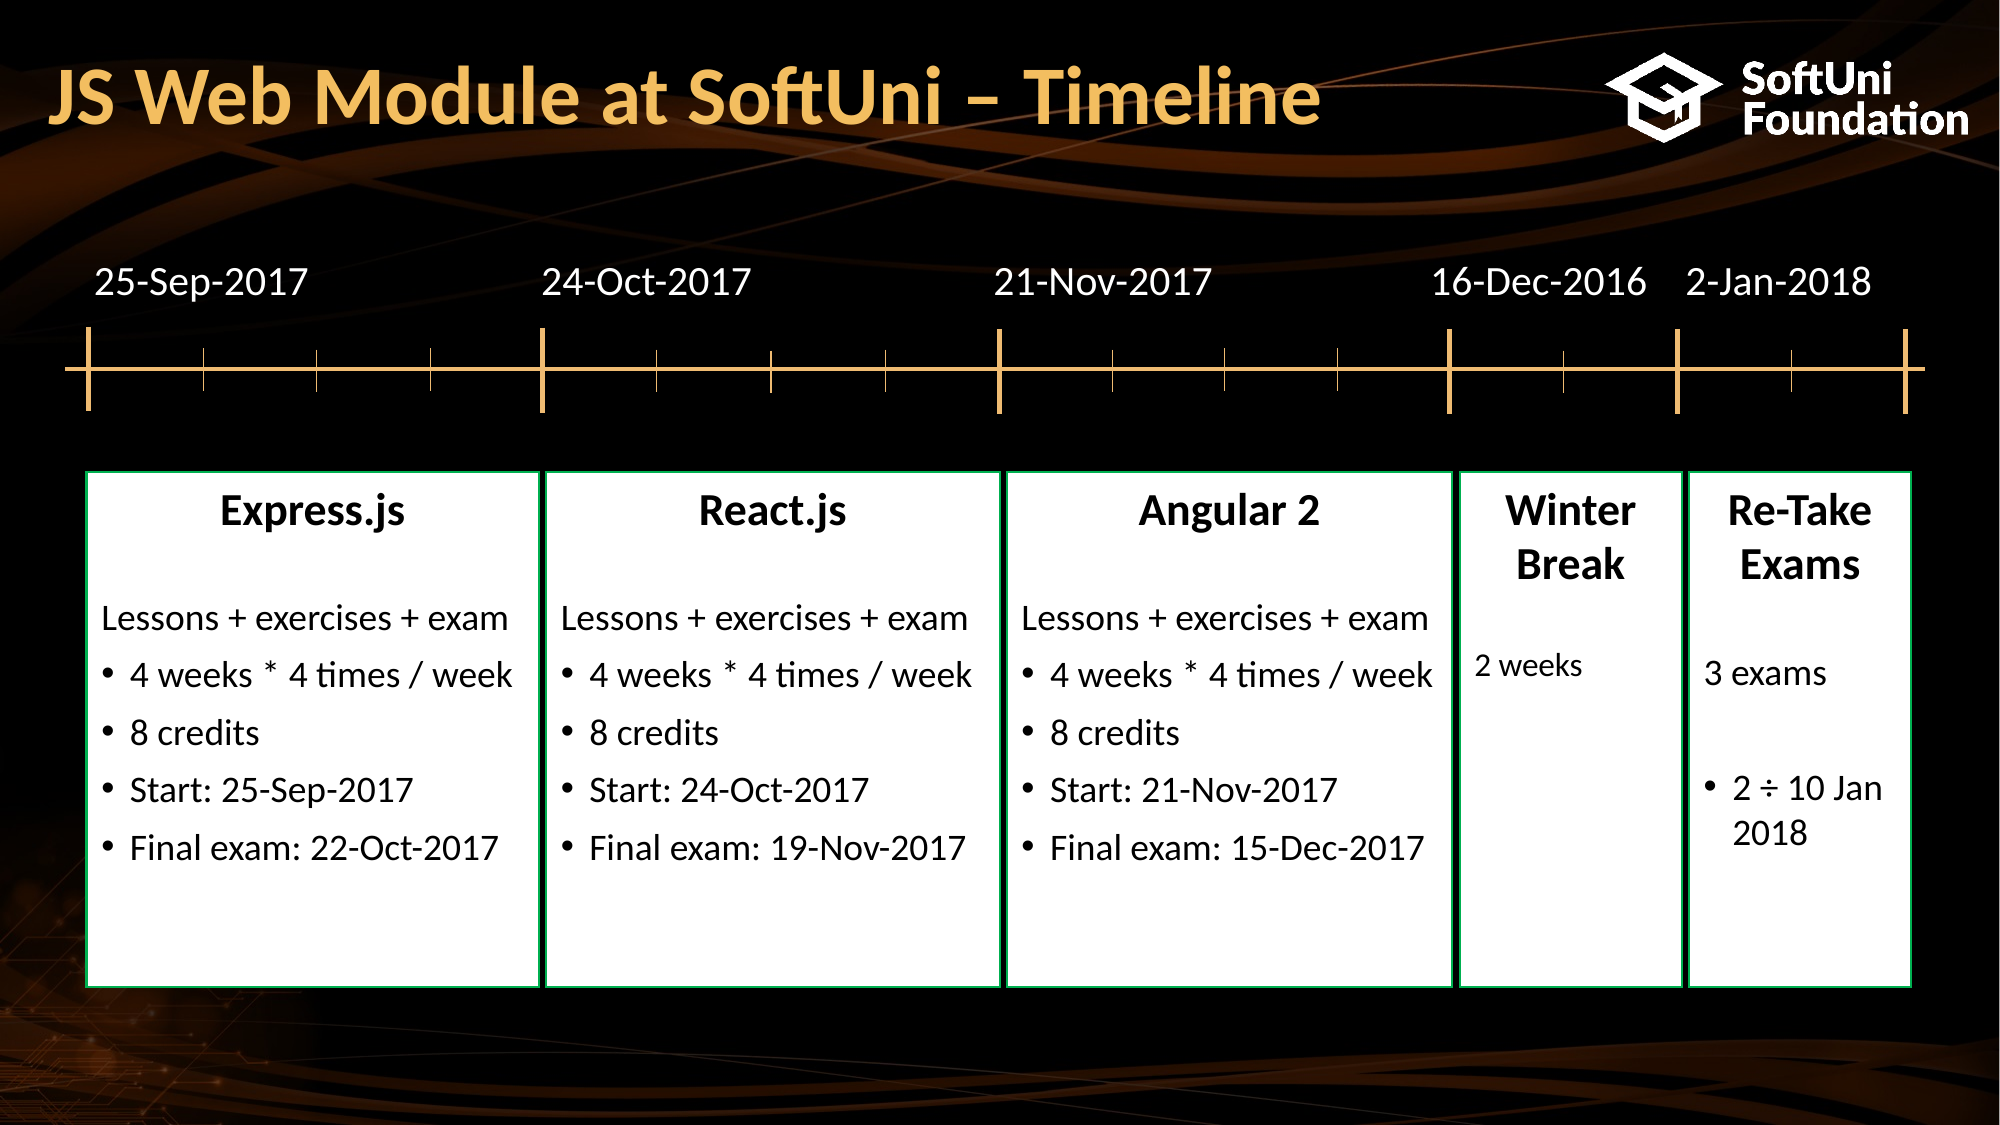

# JS Web Module at SoftUni – Timeline
25-Sep-2017
24-Oct-2017
21-Nov-2017
16-Dec-2016
2-Jan-2018
Angular 2

Lessons + exercises + exam
4 weeks * 4 times / week
8 credits
Start: 21-Nov-2017
Final exam: 15-Dec-2017
Winter Break

2 weeks
Re-Take Exams

3 exams

2 ÷ 10 Jan
2018

Express.js

Lessons + exercises + exam
4 weeks * 4 times / week
8 credits
Start: 25-Sep-2017
Final exam: 22-Oct-2017
React.js

Lessons + exercises + exam
4 weeks * 4 times / week
8 credits
Start: 24-Oct-2017
Final exam: 19-Nov-2017